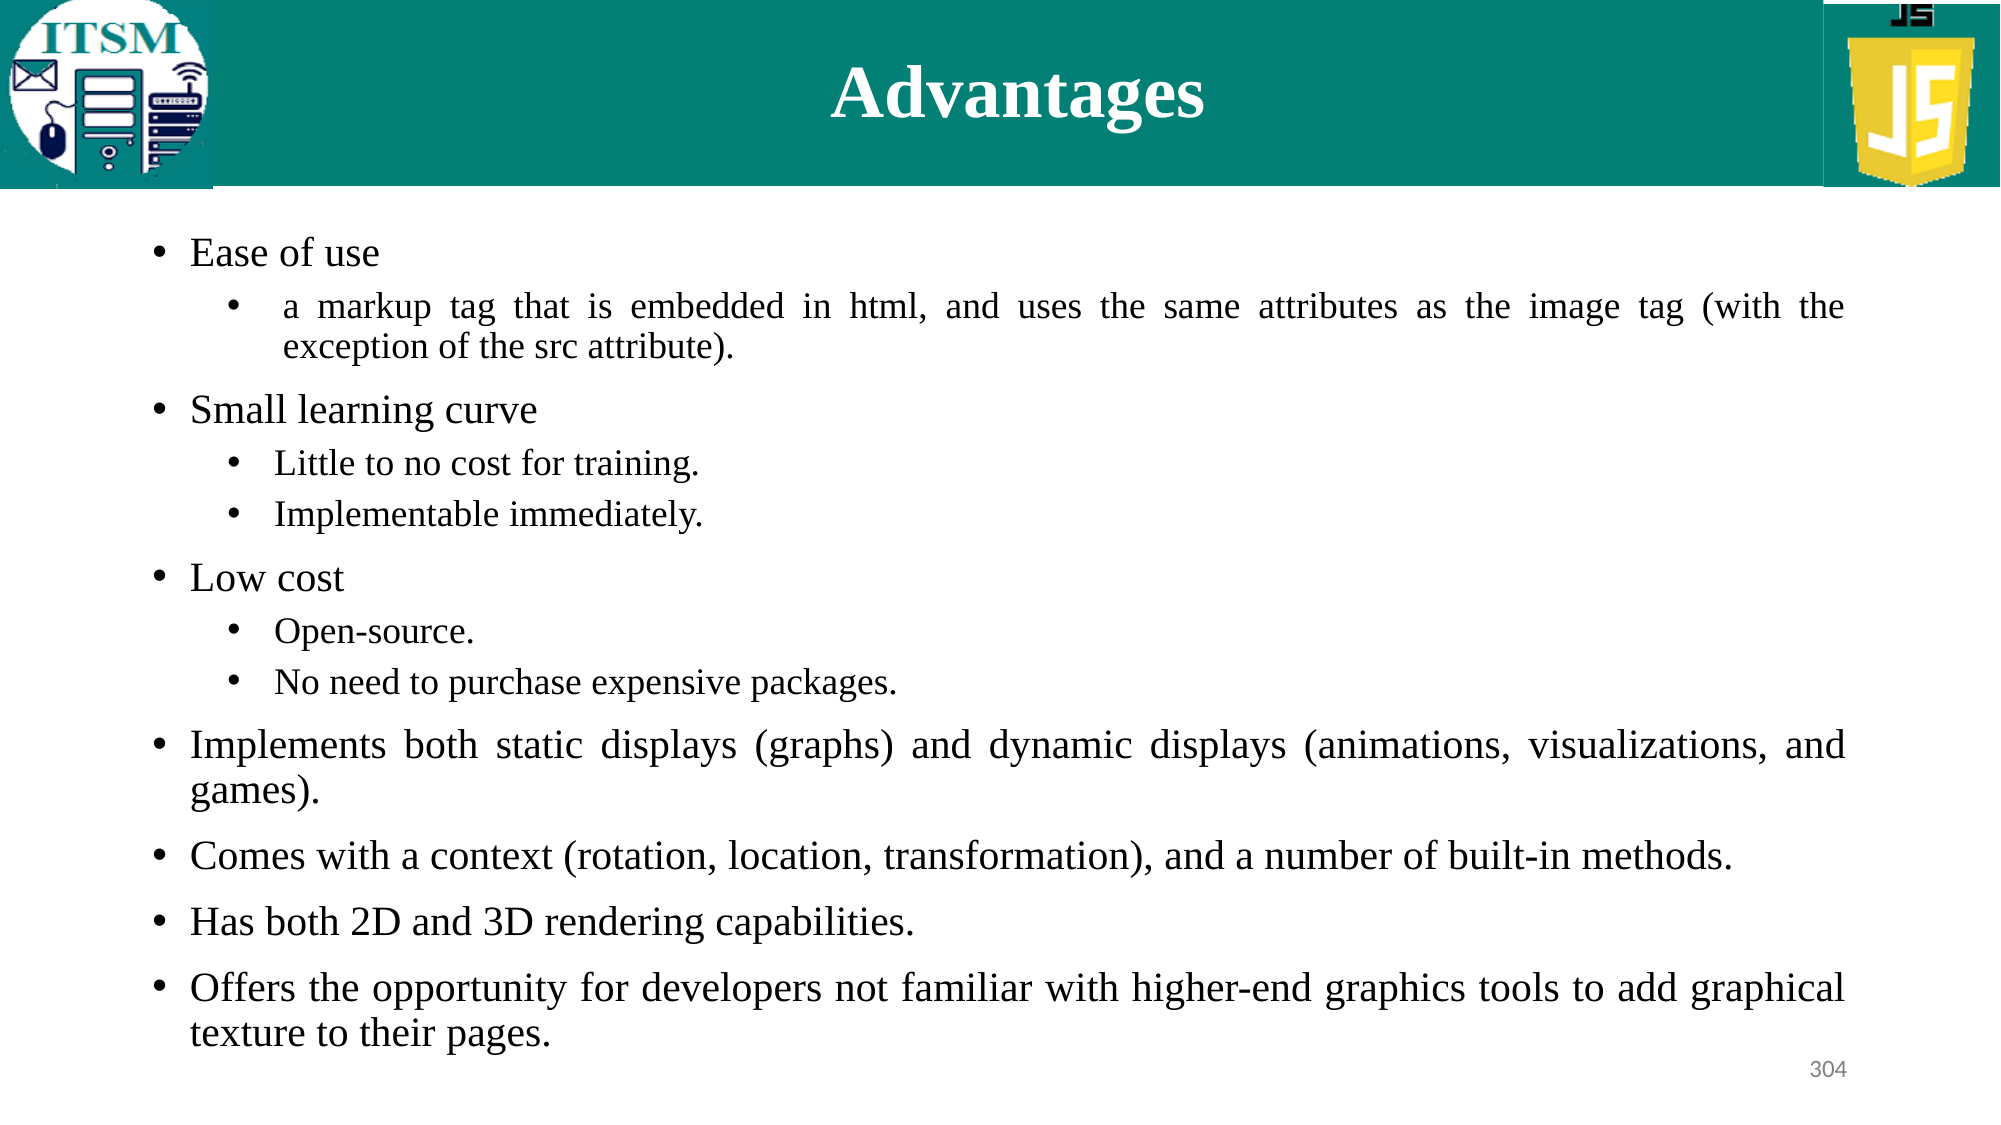

# Advantages
Ease of use
a markup tag that is embedded in html, and uses the same attributes as the image tag (with the exception of the src attribute).
Small learning curve
Little to no cost for training.
Implementable immediately.
Low cost
Open-source.
No need to purchase expensive packages.
Implements both static displays (graphs) and dynamic displays (animations, visualizations, and games).
Comes with a context (rotation, location, transformation), and a number of built-in methods.
Has both 2D and 3D rendering capabilities.
Offers the opportunity for developers not familiar with higher-end graphics tools to add graphical texture to their pages.

304